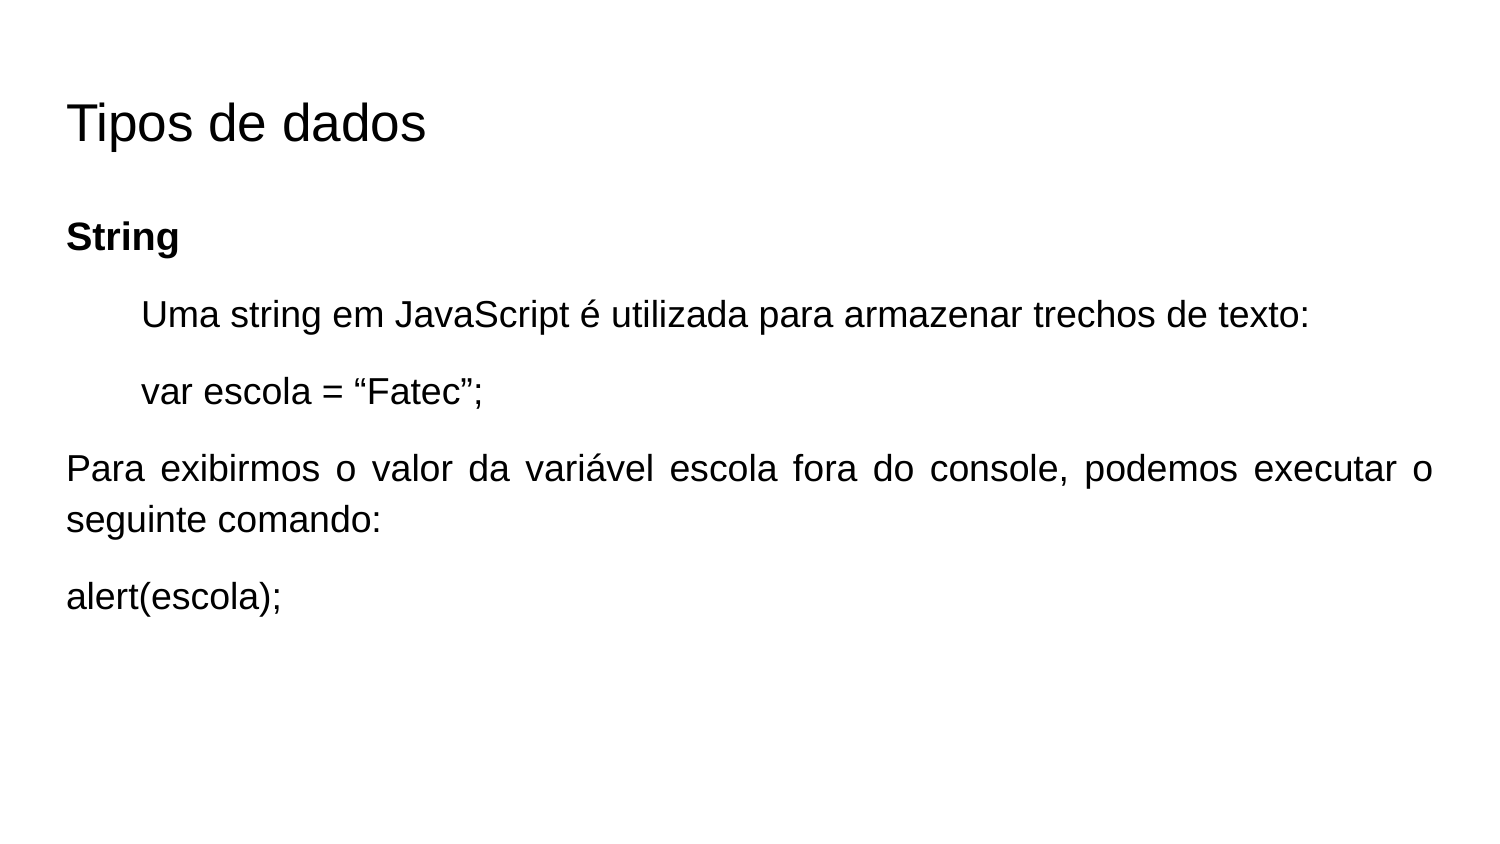

# Tipos de dados
String
Uma string em JavaScript é utilizada para armazenar trechos de texto:
var escola = “Fatec”;
Para exibirmos o valor da variável escola fora do console, podemos executar o seguinte comando:
alert(escola);